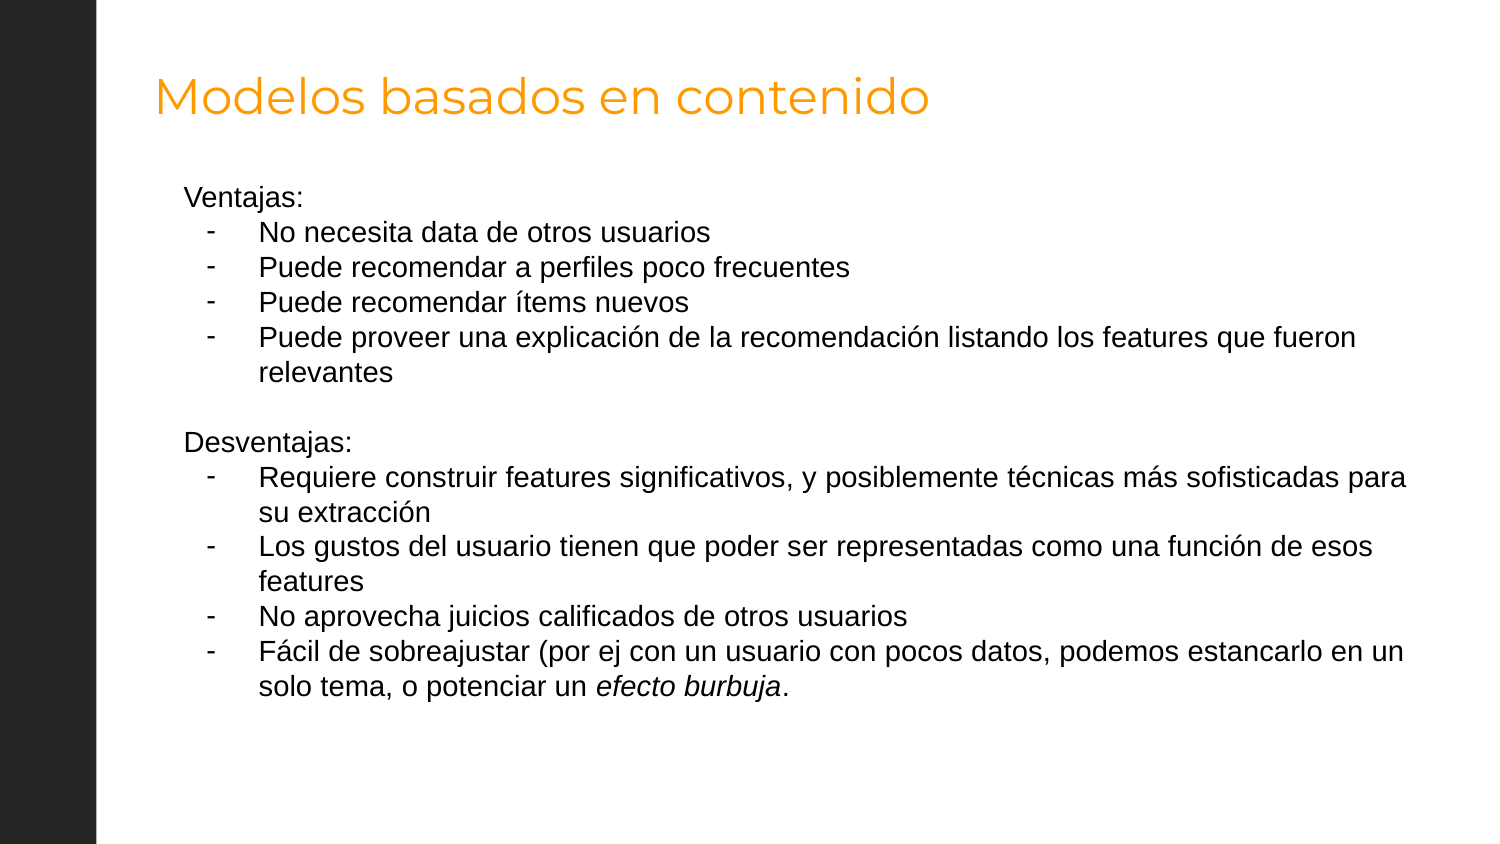

# Modelos basados en contenido
Ventajas:
No necesita data de otros usuarios
Puede recomendar a perfiles poco frecuentes
Puede recomendar ítems nuevos
Puede proveer una explicación de la recomendación listando los features que fueron relevantes

Desventajas:
Requiere construir features significativos, y posiblemente técnicas más sofisticadas para su extracción
Los gustos del usuario tienen que poder ser representadas como una función de esos features
No aprovecha juicios calificados de otros usuarios
Fácil de sobreajustar (por ej con un usuario con pocos datos, podemos estancarlo en un solo tema, o potenciar un efecto burbuja.